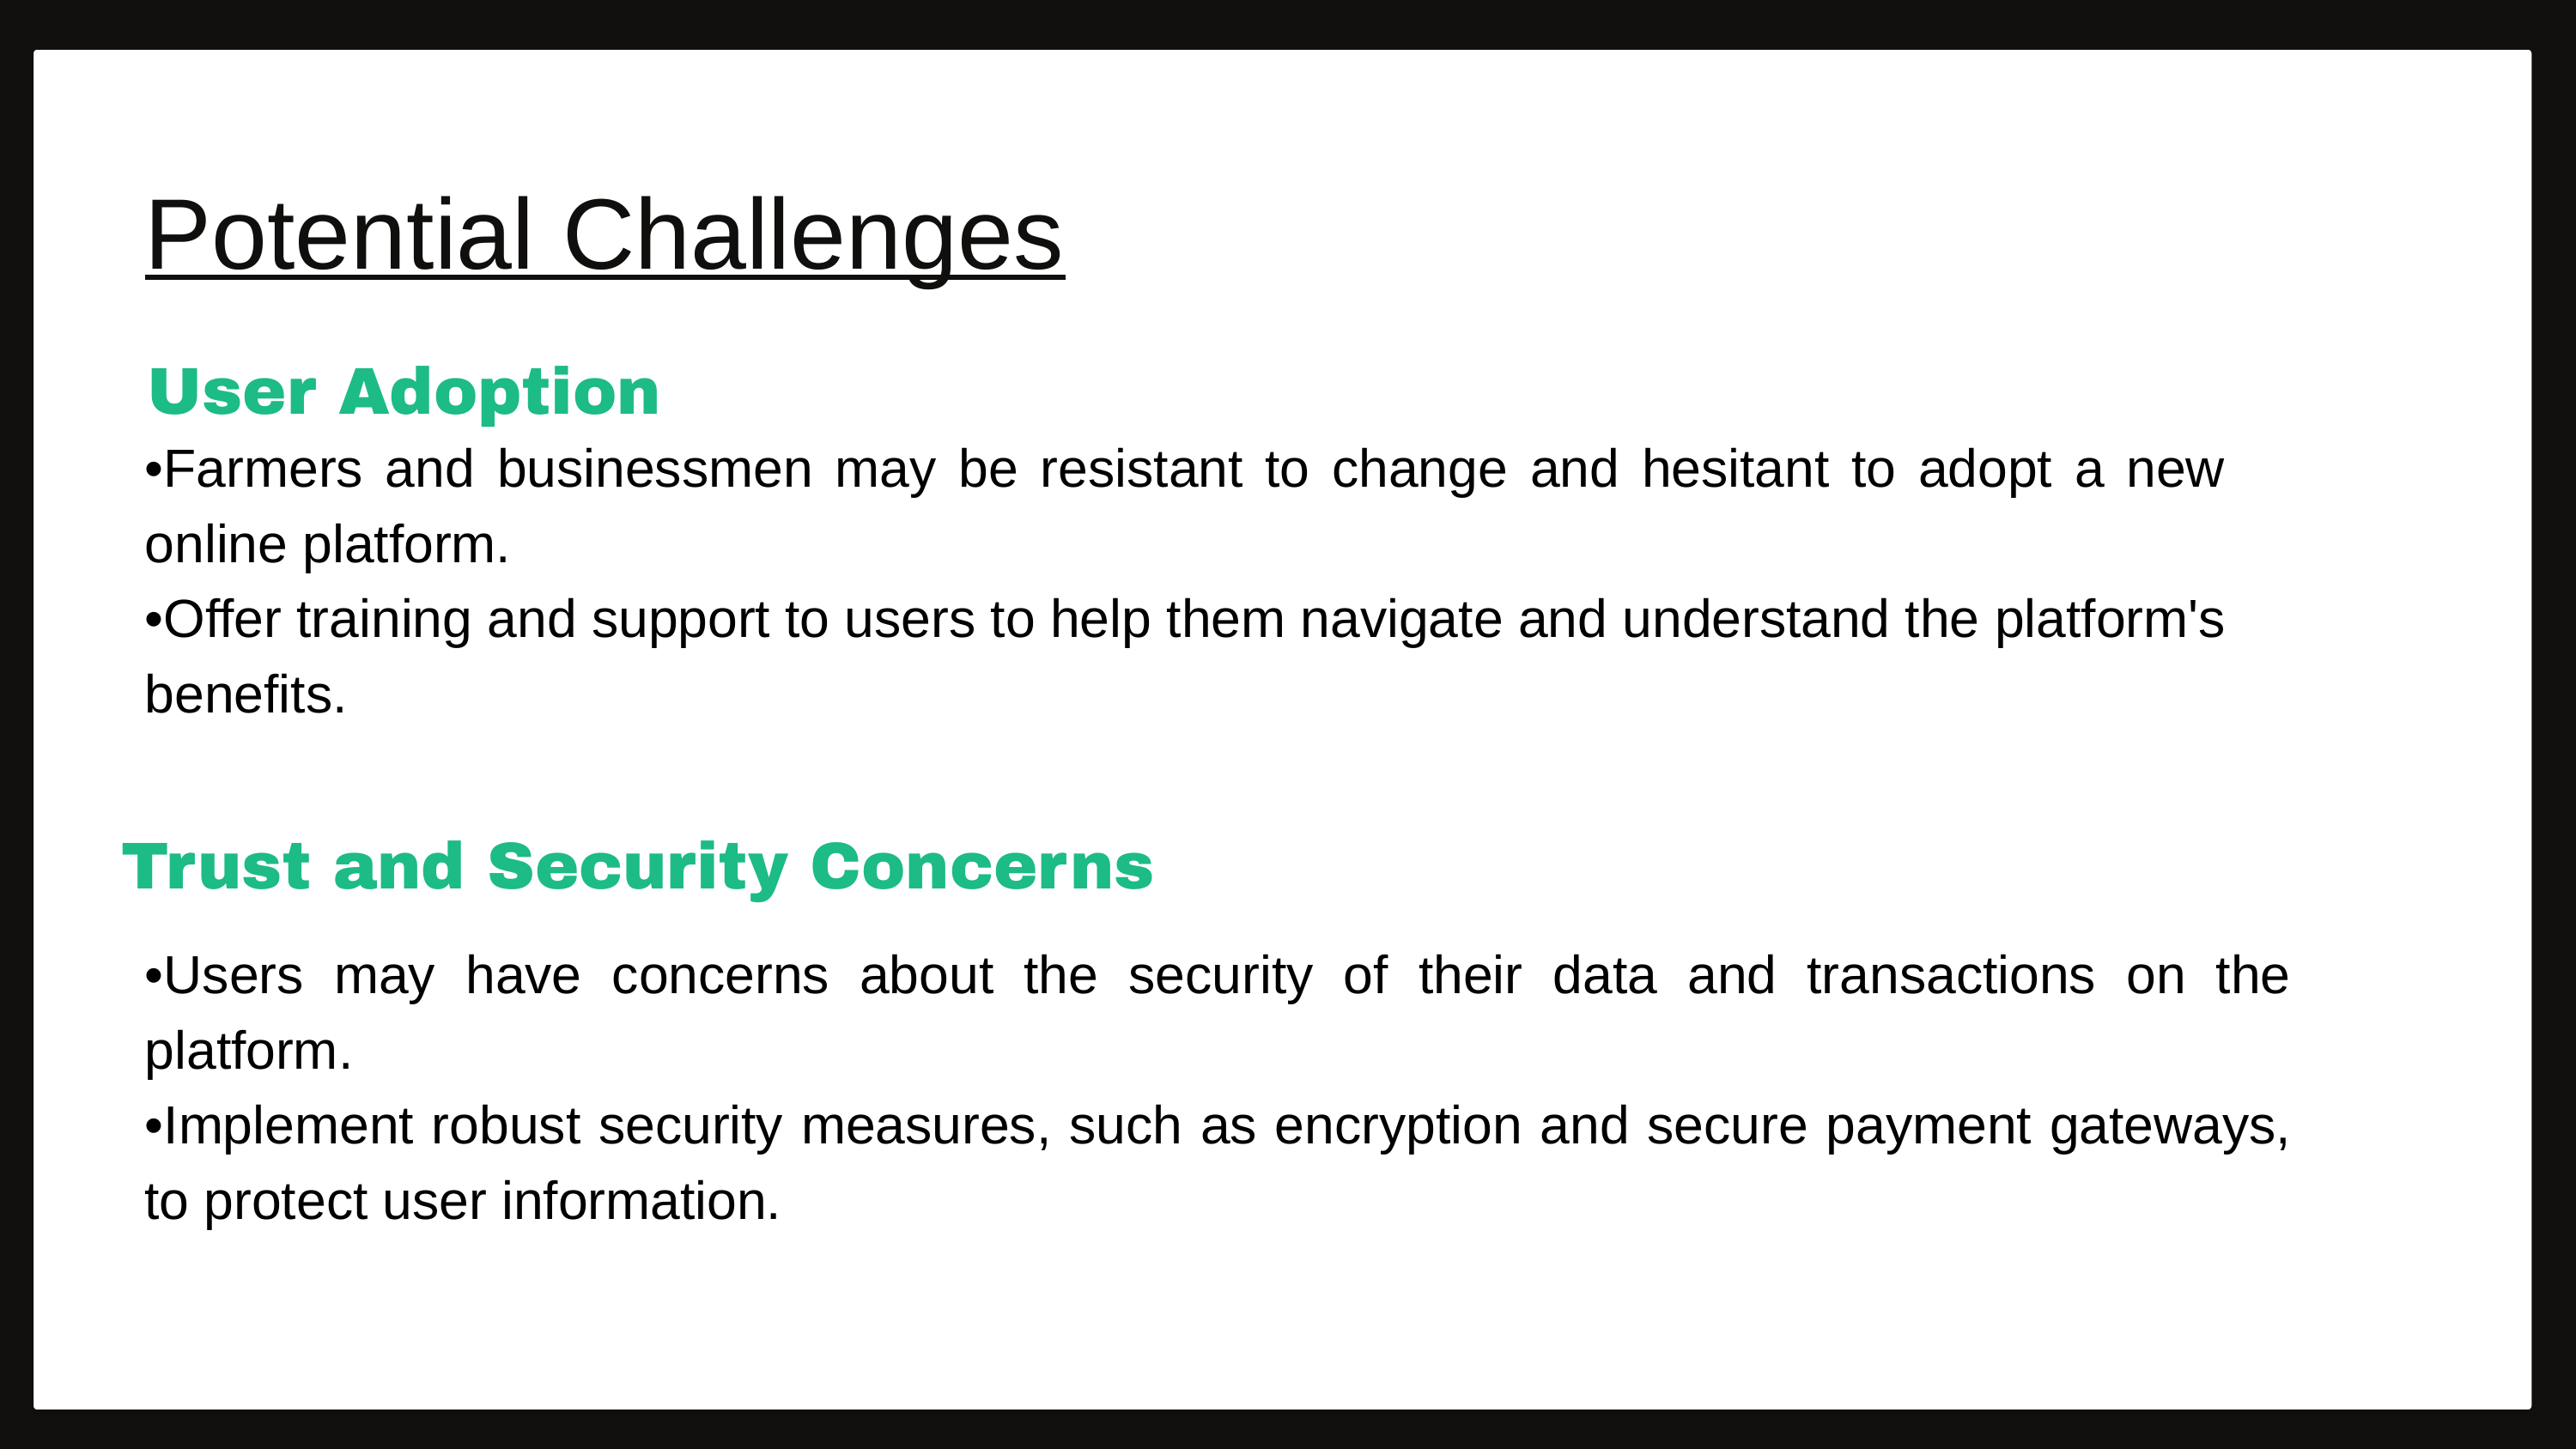

Potential Challenges
User Adoption
•Farmers and businessmen may be resistant to change and hesitant to adopt a new online platform.
•Offer training and support to users to help them navigate and understand the platform's benefits.

Trust and Security Concerns
•Users may have concerns about the security of their data and transactions on the platform.
•Implement robust security measures, such as encryption and secure payment gateways, to protect user information.